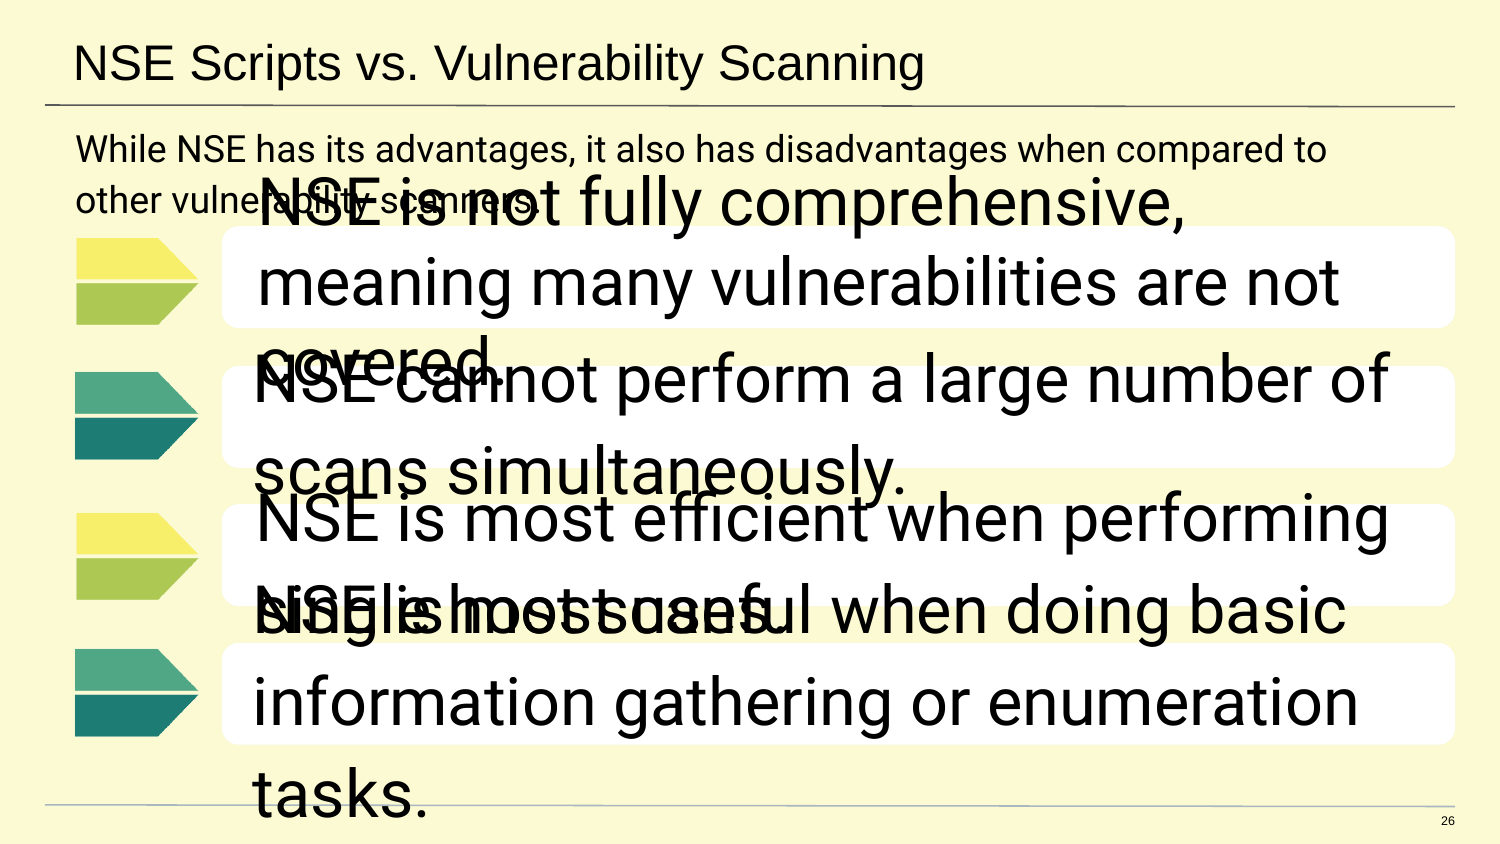

# NSE Scripts vs. Vulnerability Scanning
While NSE has its advantages, it also has disadvantages when compared to other vulnerability scanners.

NSE is not fully comprehensive, meaning many vulnerabilities are not covered.

NSE cannot perform a large number of scans simultaneously.

NSE is most efficient when performing single host scans.
NSE is most useful when doing basic information gathering or enumeration tasks.

26